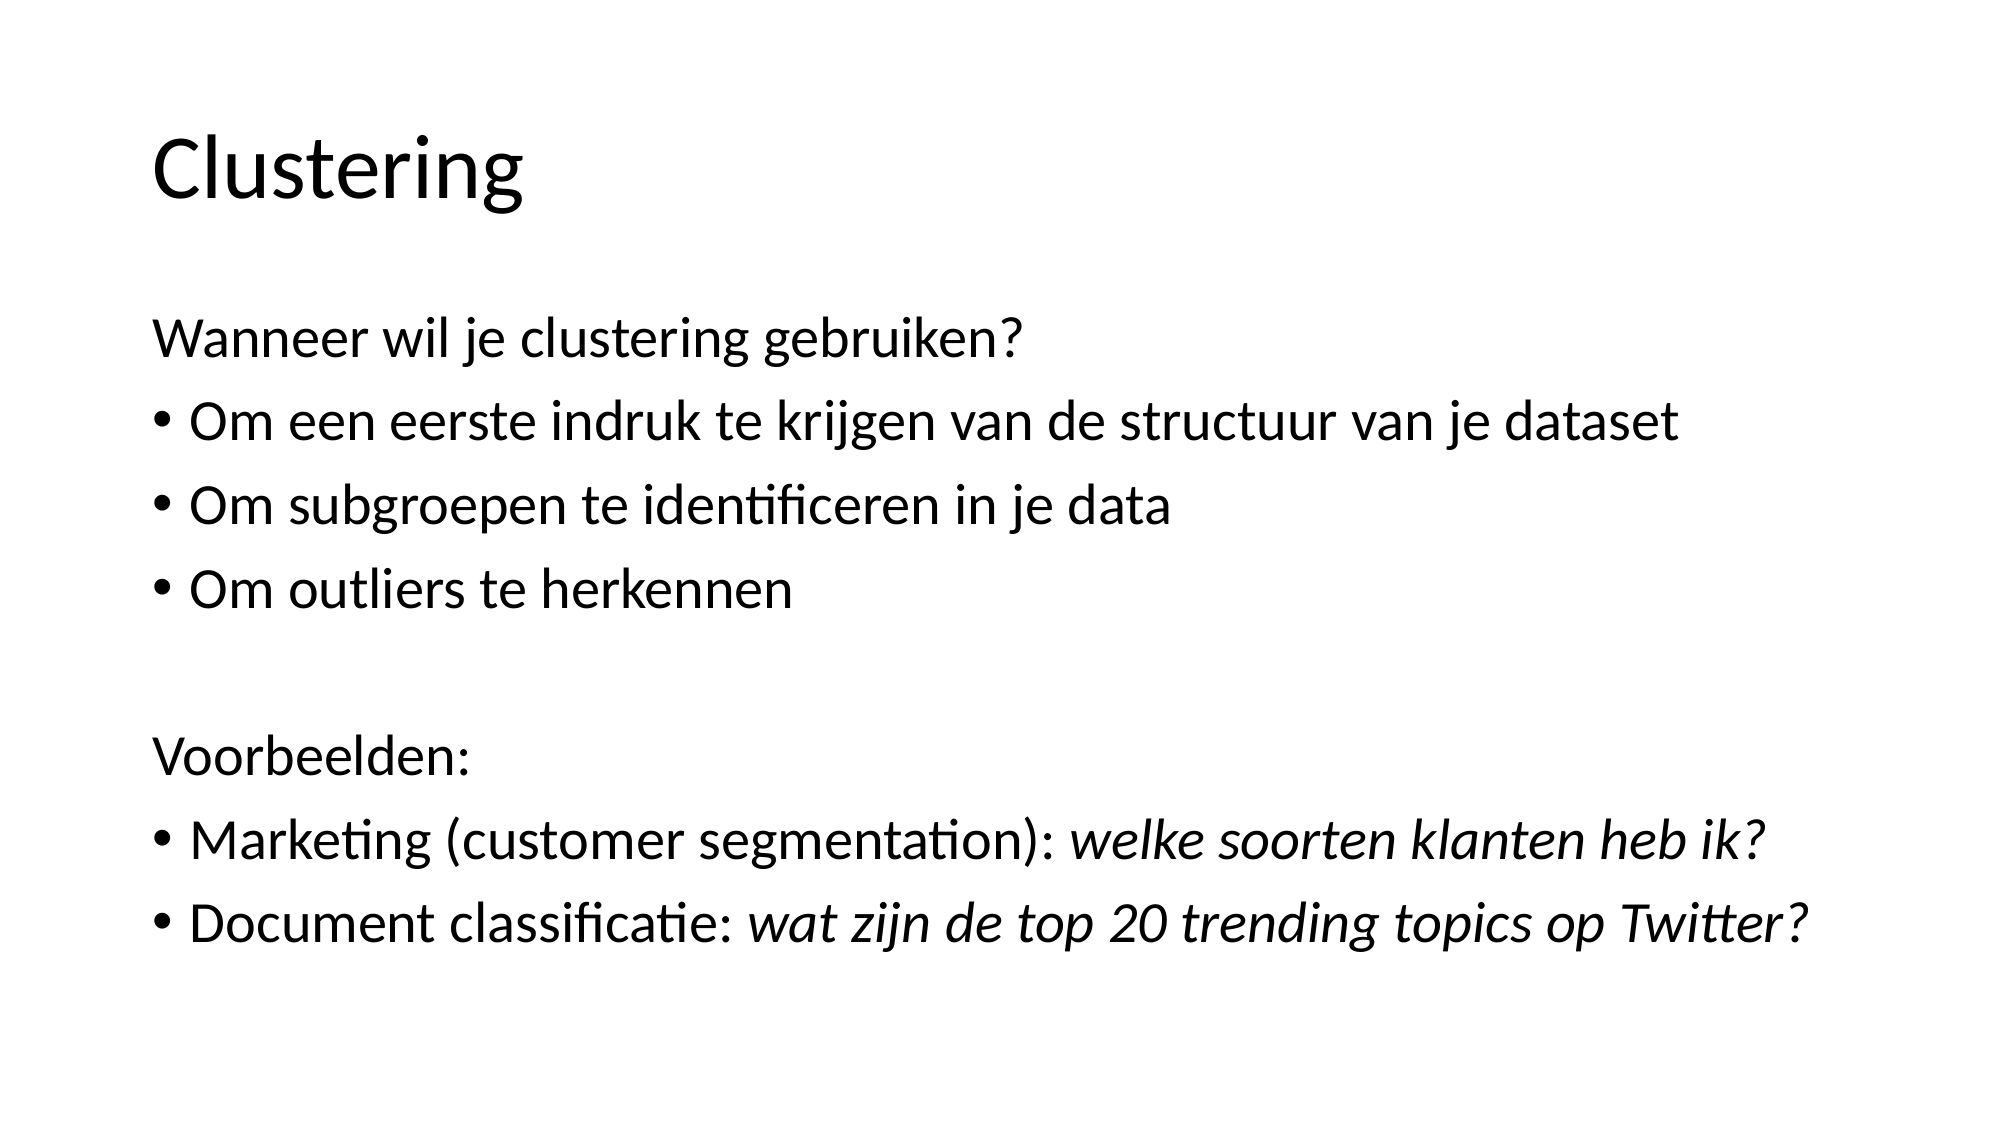

# Clustering
Wanneer wil je clustering gebruiken?
Om een eerste indruk te krijgen van de structuur van je dataset
Om subgroepen te identificeren in je data
Om outliers te herkennen

Voorbeelden:
Marketing (customer segmentation): welke soorten klanten heb ik?
Document classificatie: wat zijn de top 20 trending topics op Twitter?